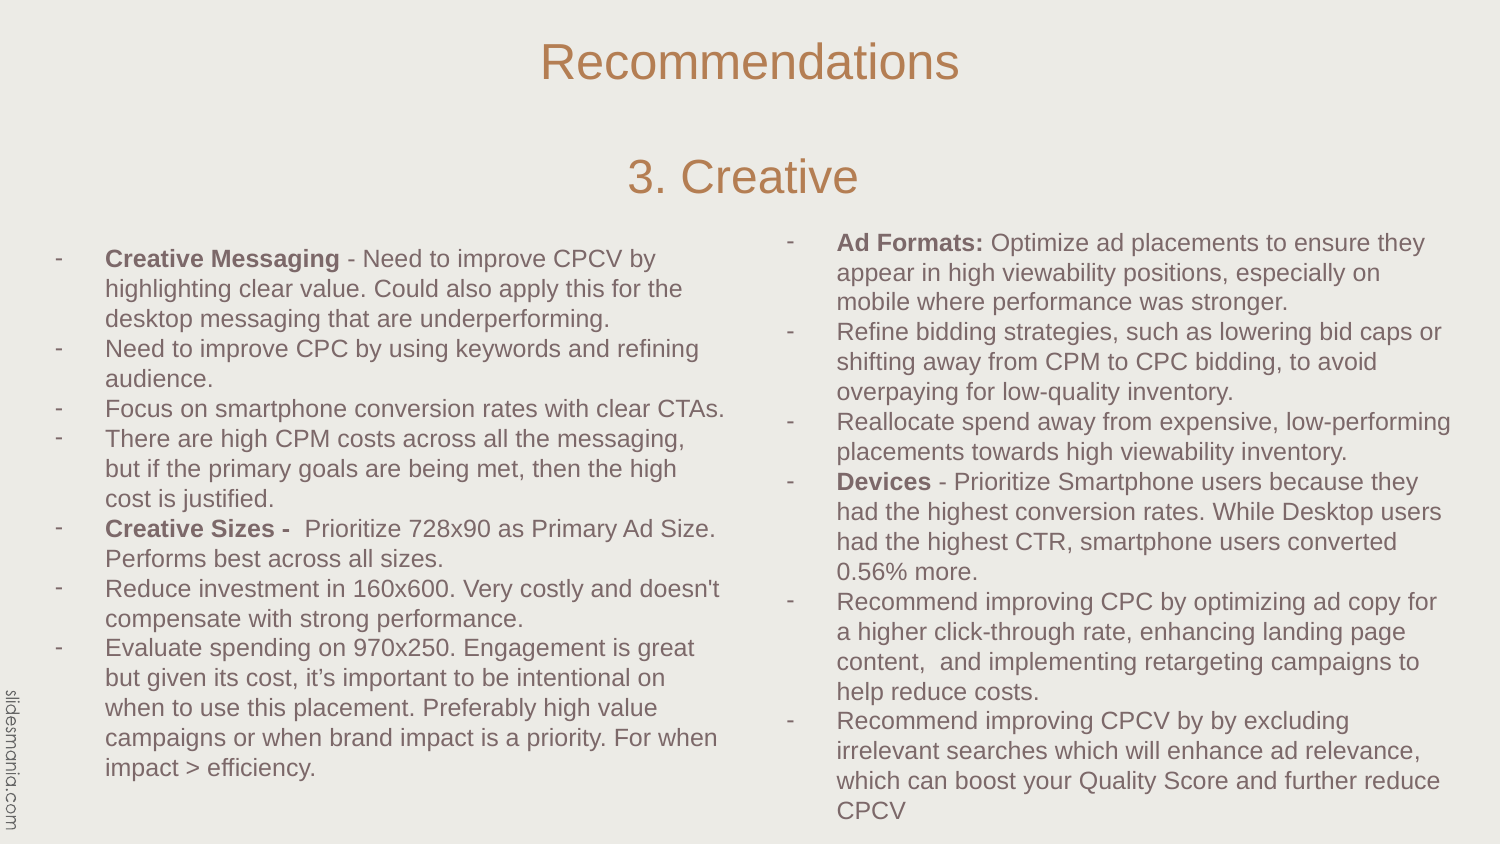

# Recommendations
3. Creative
Ad Formats: Optimize ad placements to ensure they appear in high viewability positions, especially on mobile where performance was stronger.
Refine bidding strategies, such as lowering bid caps or shifting away from CPM to CPC bidding, to avoid overpaying for low-quality inventory.
Reallocate spend away from expensive, low-performing placements towards high viewability inventory.
Devices - Prioritize Smartphone users because they had the highest conversion rates. While Desktop users had the highest CTR, smartphone users converted 0.56% more.
Recommend improving CPC by optimizing ad copy for a higher click-through rate, enhancing landing page content,  and implementing retargeting campaigns to help reduce costs.
Recommend improving CPCV by by excluding irrelevant searches which will enhance ad relevance, which can boost your Quality Score and further reduce CPCV
Creative Messaging - Need to improve CPCV by highlighting clear value. Could also apply this for the desktop messaging that are underperforming.
Need to improve CPC by using keywords and refining audience.
Focus on smartphone conversion rates with clear CTAs.
There are high CPM costs across all the messaging, but if the primary goals are being met, then the high cost is justified.
Creative Sizes -  Prioritize 728x90 as Primary Ad Size. Performs best across all sizes.
Reduce investment in 160x600. Very costly and doesn't compensate with strong performance.
Evaluate spending on 970x250. Engagement is great but given its cost, it’s important to be intentional on when to use this placement. Preferably high value campaigns or when brand impact is a priority. For when impact > efficiency.